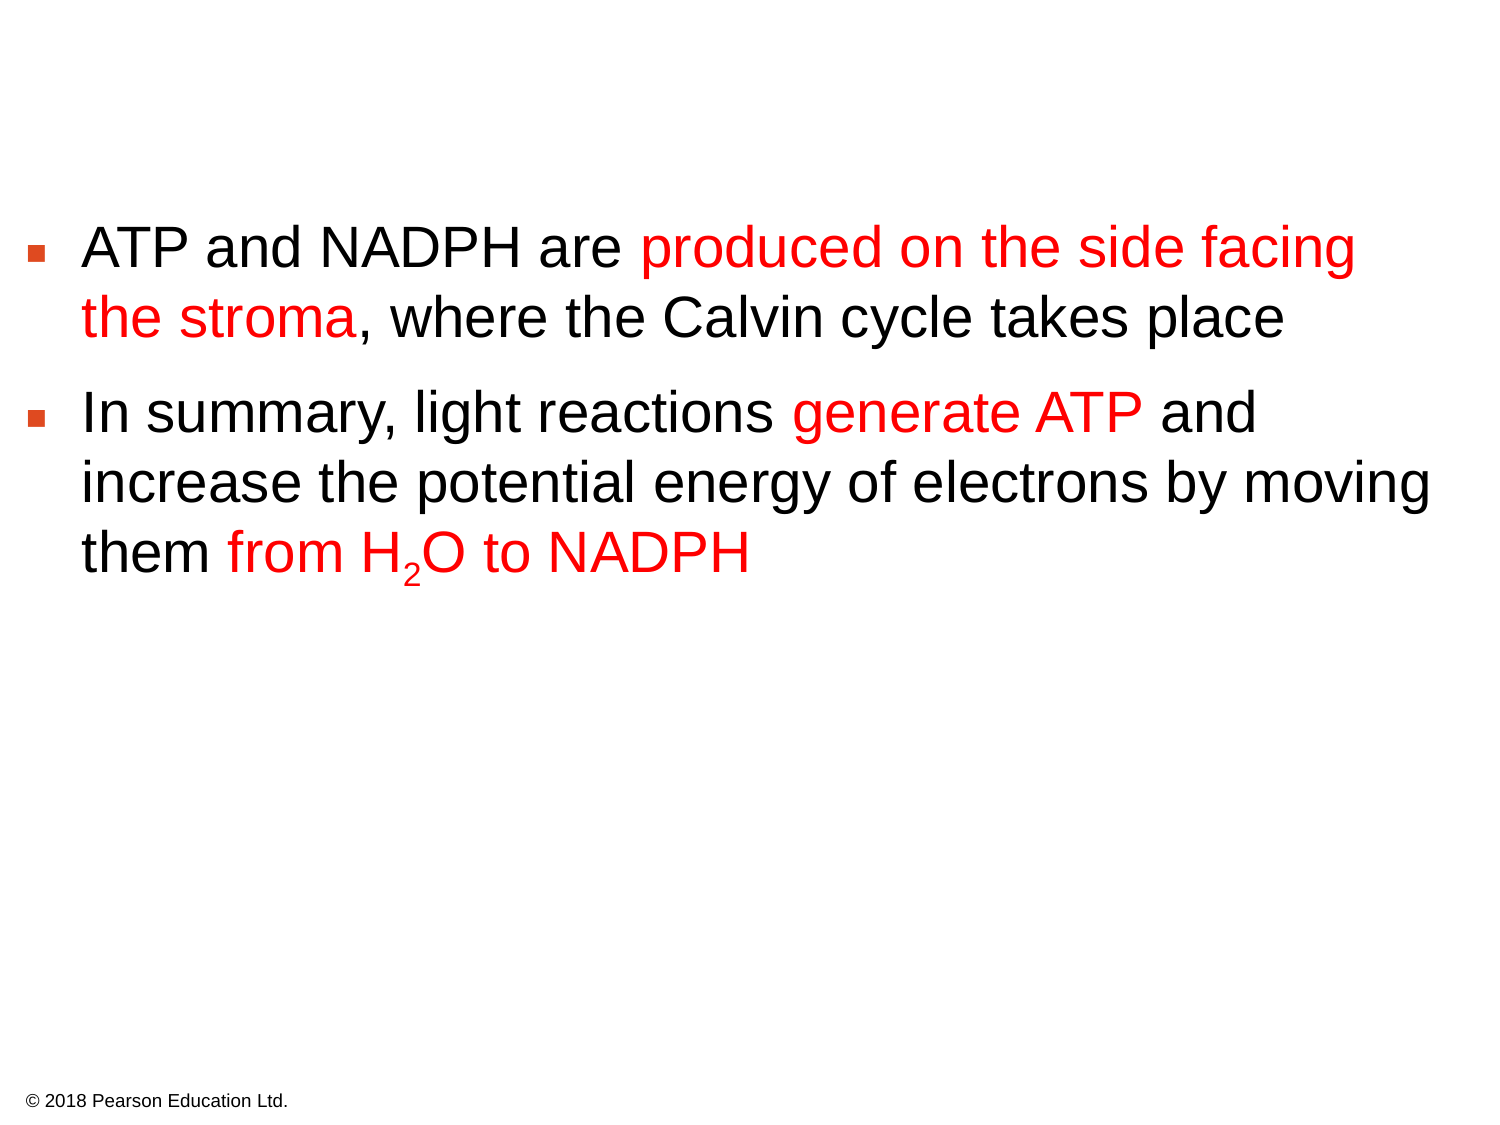

ATP and NADPH are produced on the side facing the stroma, where the Calvin cycle takes place
In summary, light reactions generate ATP and increase the potential energy of electrons by moving them from H2O to NADPH
© 2018 Pearson Education Ltd.